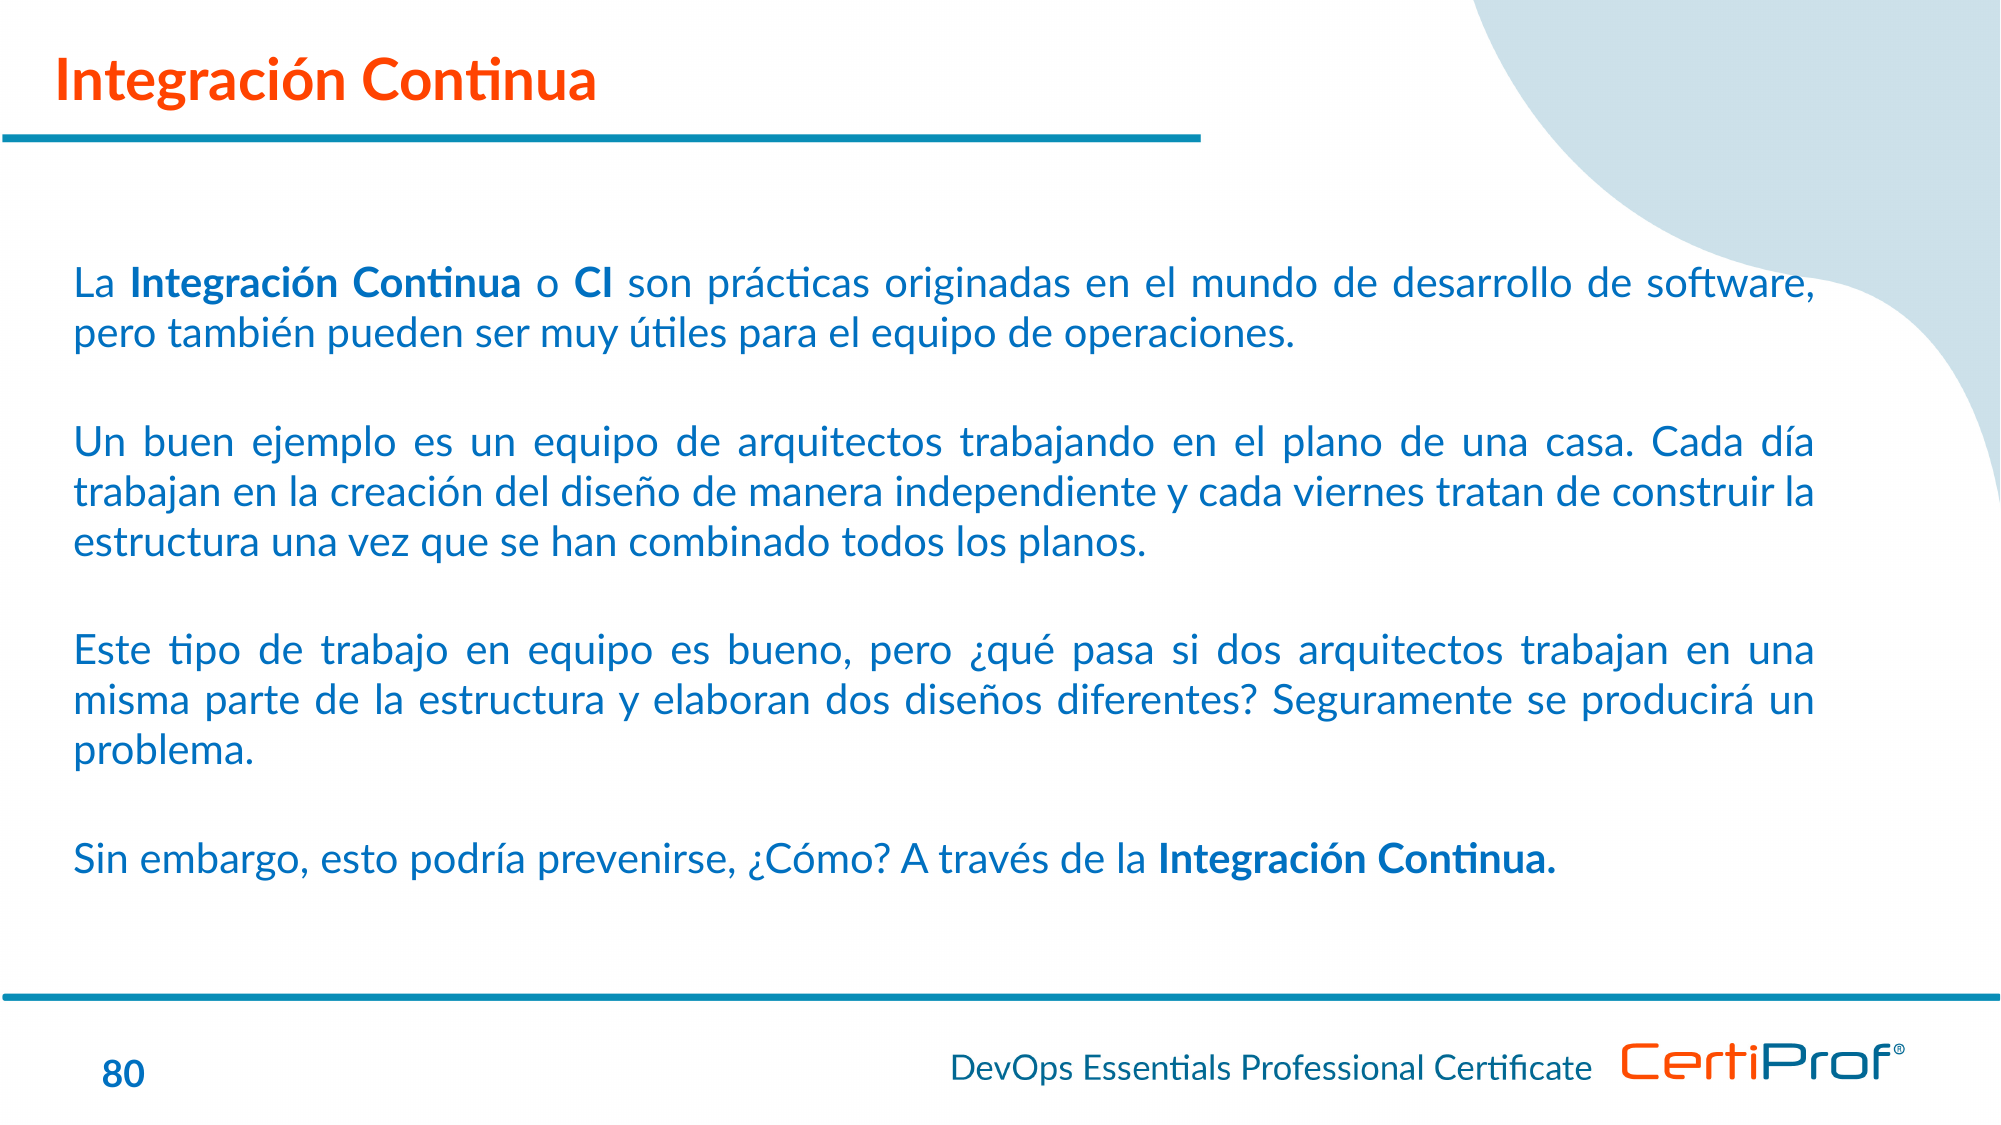

Integración Continua
La Integración Continua o CI son prácticas originadas en el mundo de desarrollo de software, pero también pueden ser muy útiles para el equipo de operaciones.

Un buen ejemplo es un equipo de arquitectos trabajando en el plano de una casa. Cada día trabajan en la creación del diseño de manera independiente y cada viernes tratan de construir la estructura una vez que se han combinado todos los planos.

Este tipo de trabajo en equipo es bueno, pero ¿qué pasa si dos arquitectos trabajan en una misma parte de la estructura y elaboran dos diseños diferentes? Seguramente se producirá un problema.

Sin embargo, esto podría prevenirse, ¿Cómo? A través de la Integración Continua.